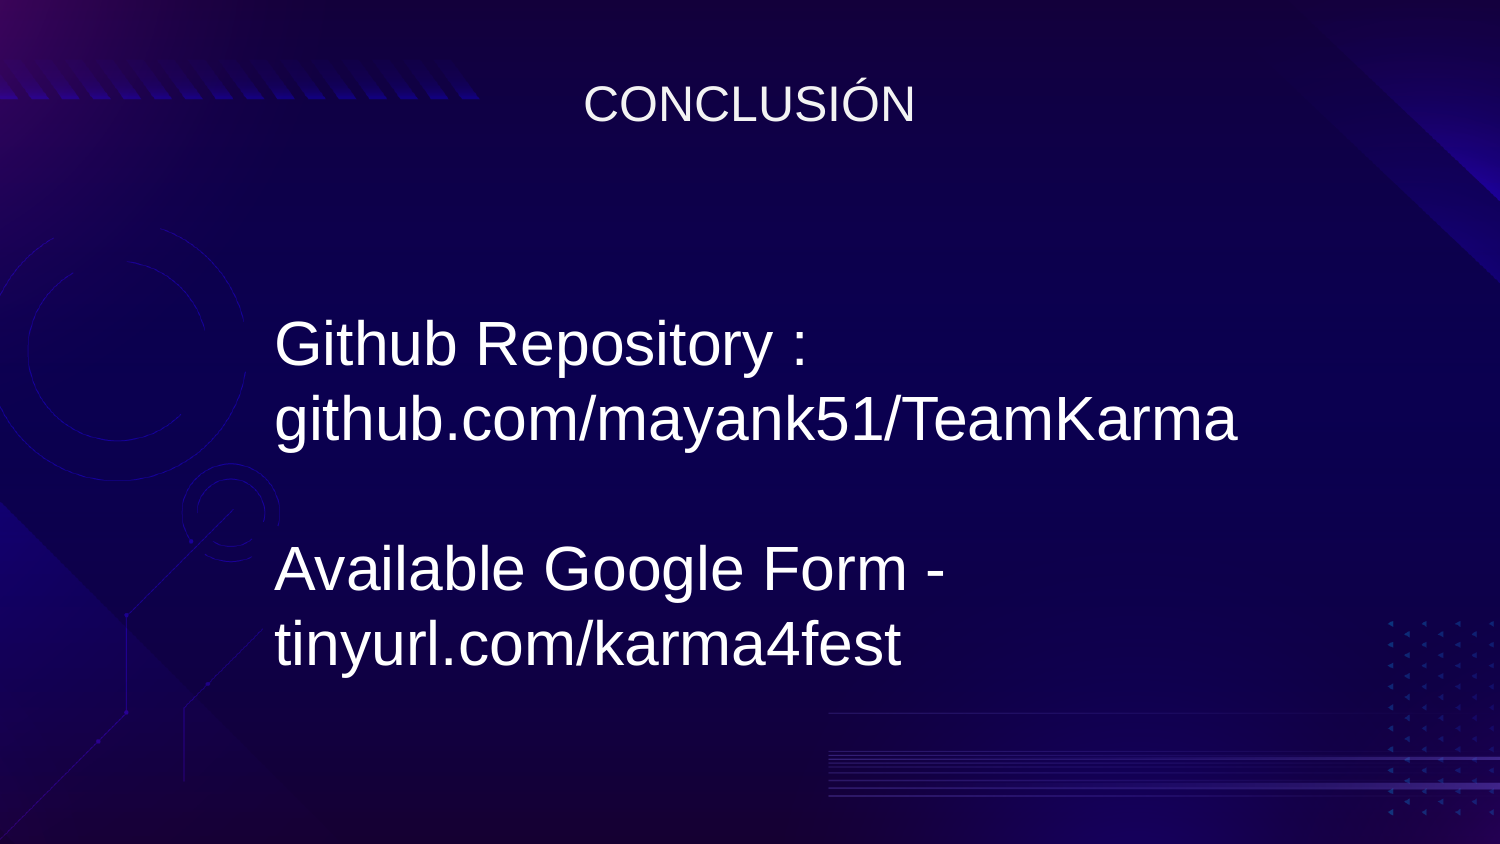

# CONCLUSIÓN

Github Repository : github.com/mayank51/TeamKarma

Available Google Form - tinyurl.com/karma4fest